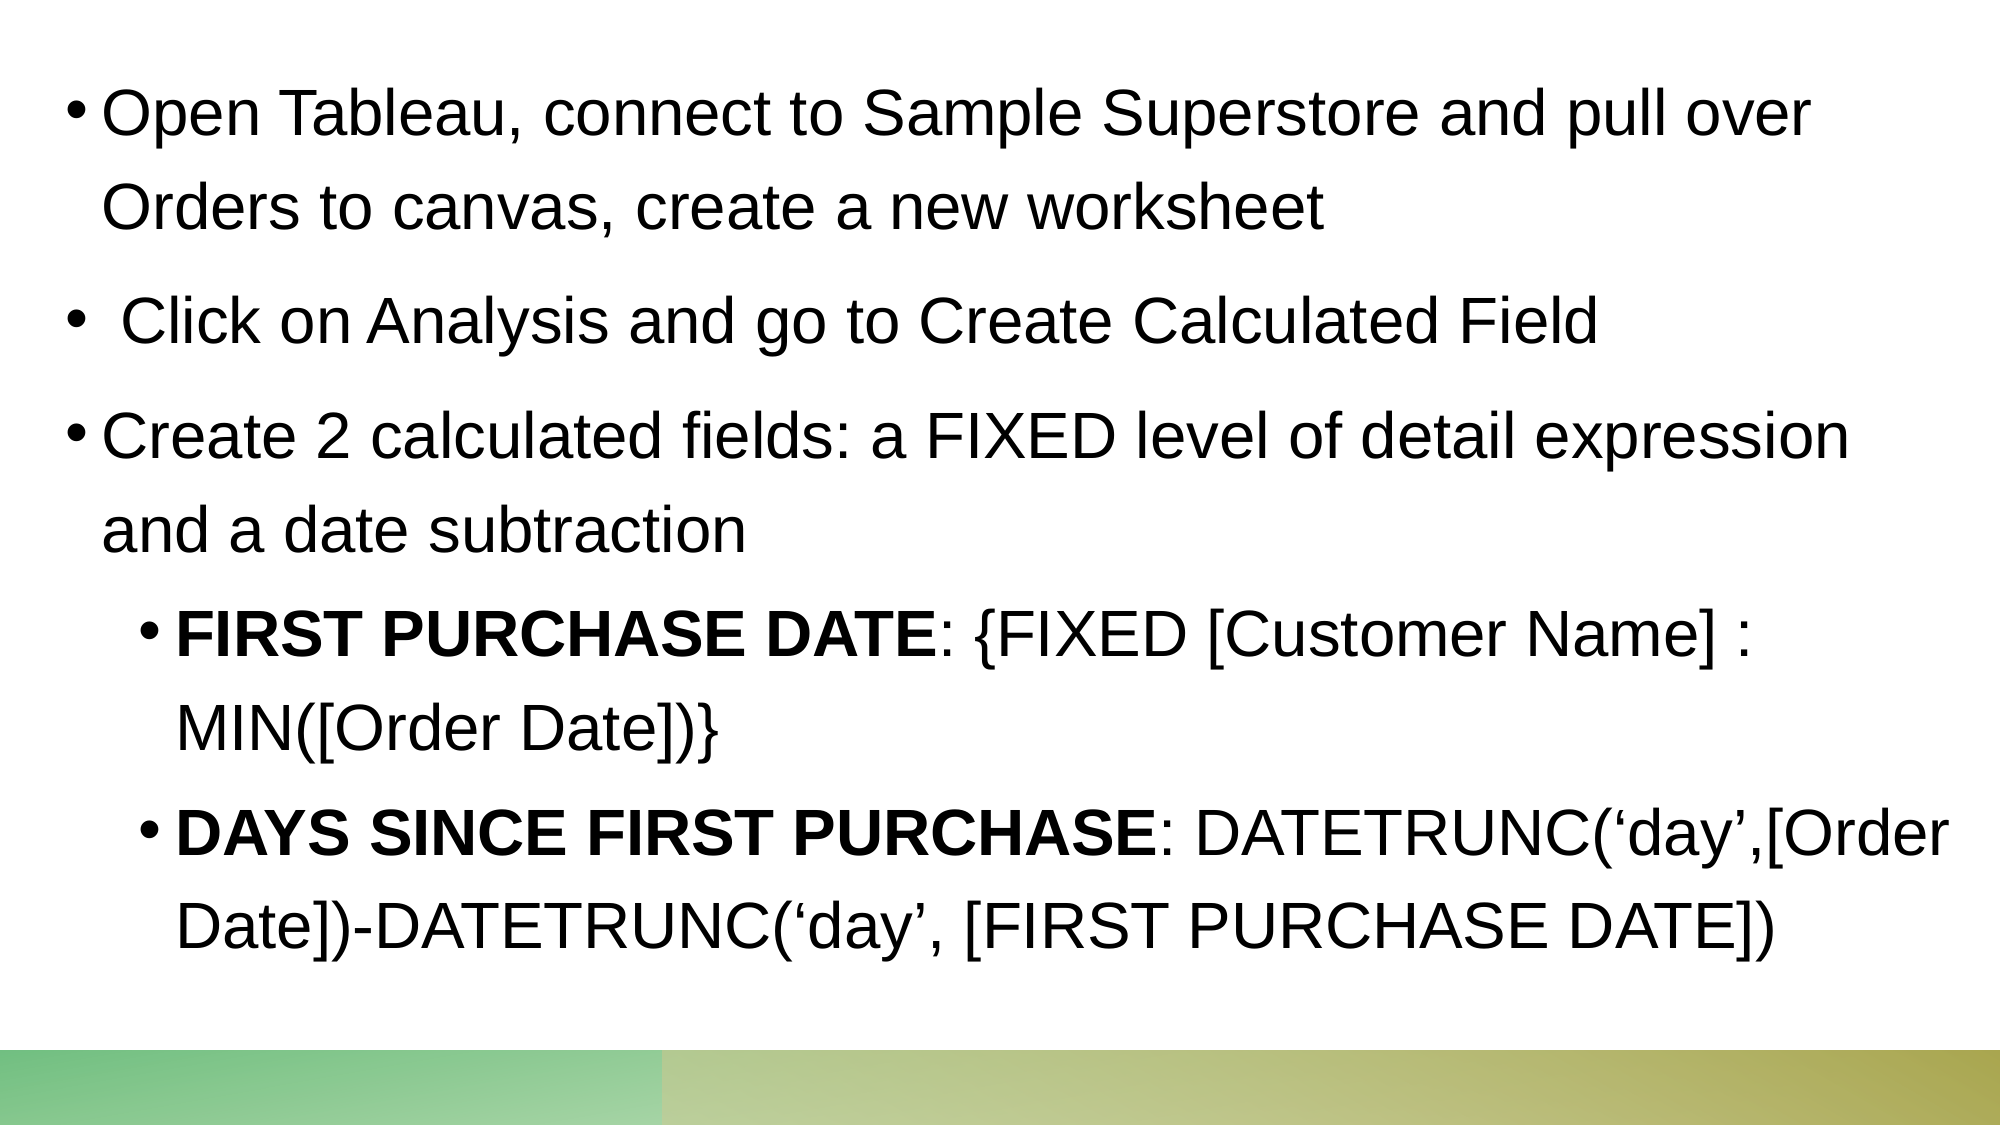

Open Tableau, connect to Sample Superstore and pull over Orders to canvas, create a new worksheet
 Click on Analysis and go to Create Calculated Field
Create 2 calculated fields: a FIXED level of detail expression and a date subtraction
FIRST PURCHASE DATE: {FIXED [Customer Name] : MIN([Order Date])}
DAYS SINCE FIRST PURCHASE: DATETRUNC(‘day’,[Order Date])-DATETRUNC(‘day’, [FIRST PURCHASE DATE])